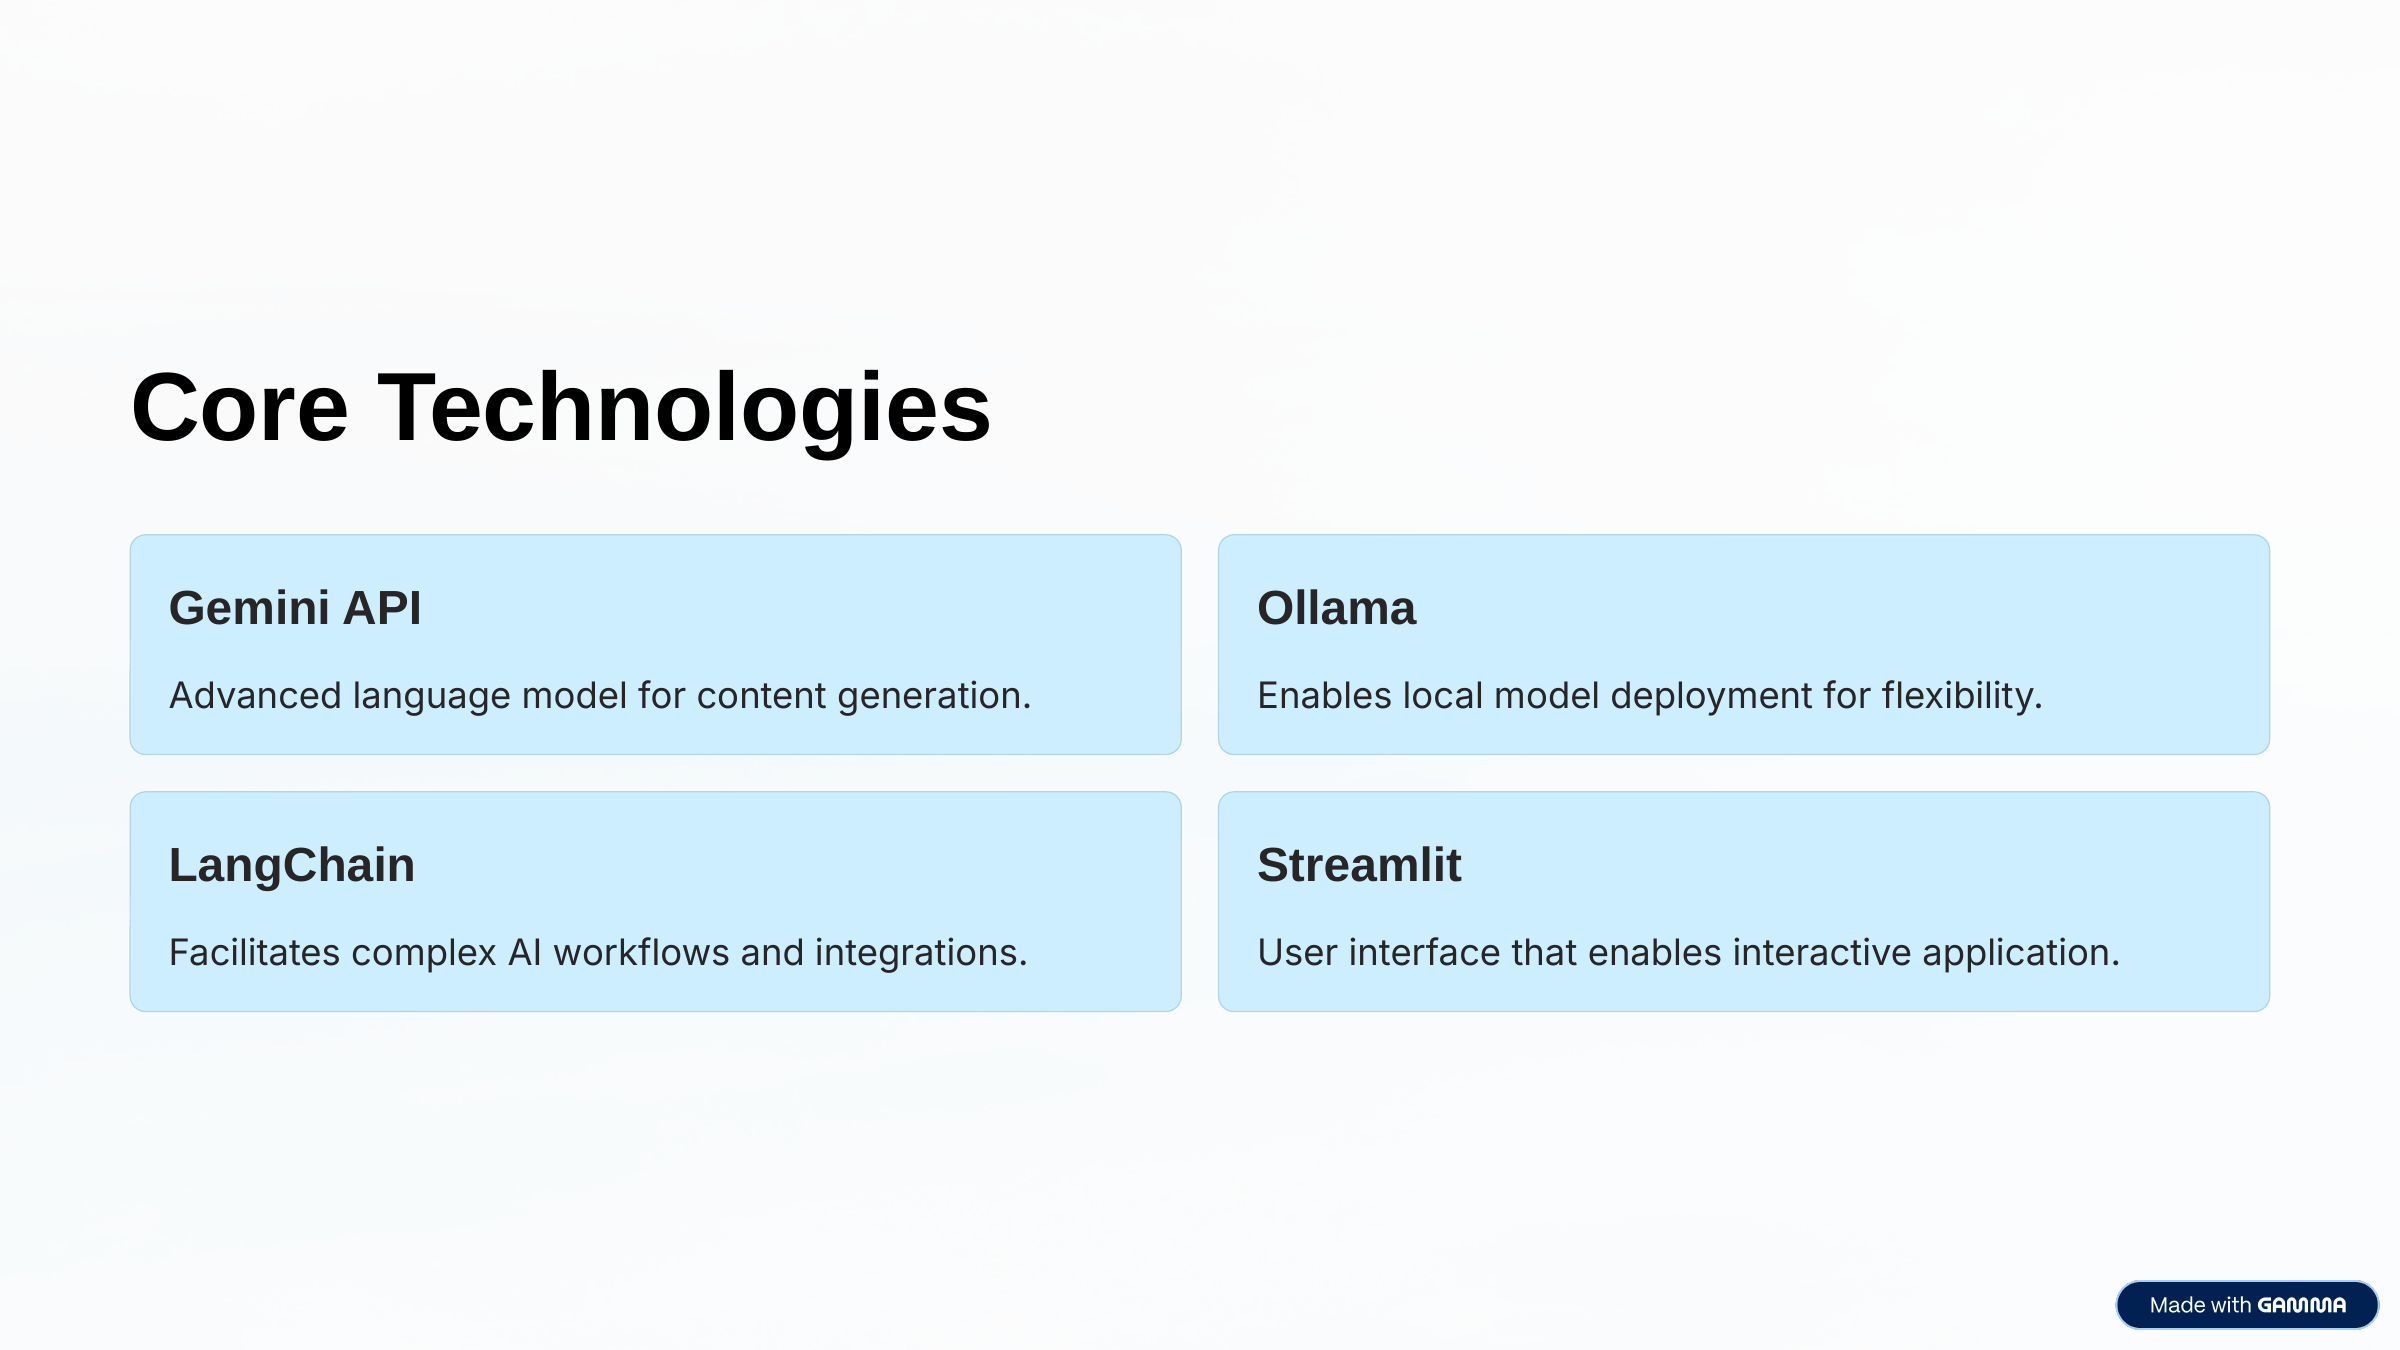

Core Technologies

Gemini API
Ollama
Advanced language model for content generation.
Enables local model deployment for flexibility.

LangChain
Streamlit
Facilitates complex AI workflows and integrations.
User interface that enables interactive application.